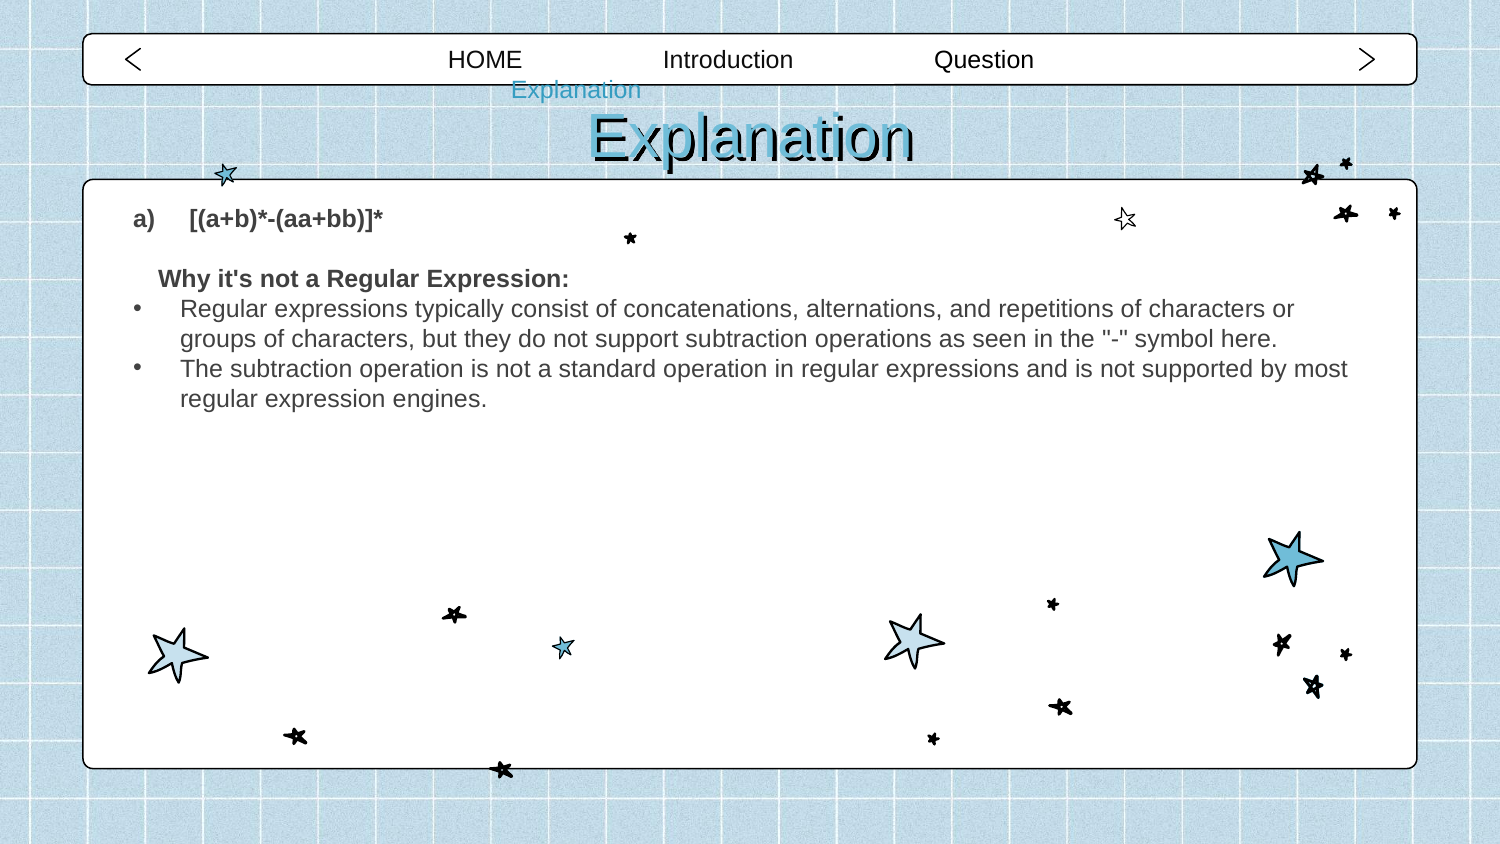

HOME                    Introduction                    Question                    Explanation

# Explanation

[(a+b)*-(aa+bb)]*

Why it's not a Regular Expression:
Regular expressions typically consist of concatenations, alternations, and repetitions of characters or groups of characters, but they do not support subtraction operations as seen in the "-" symbol here.
The subtraction operation is not a standard operation in regular expressions and is not supported by most regular expression engines.